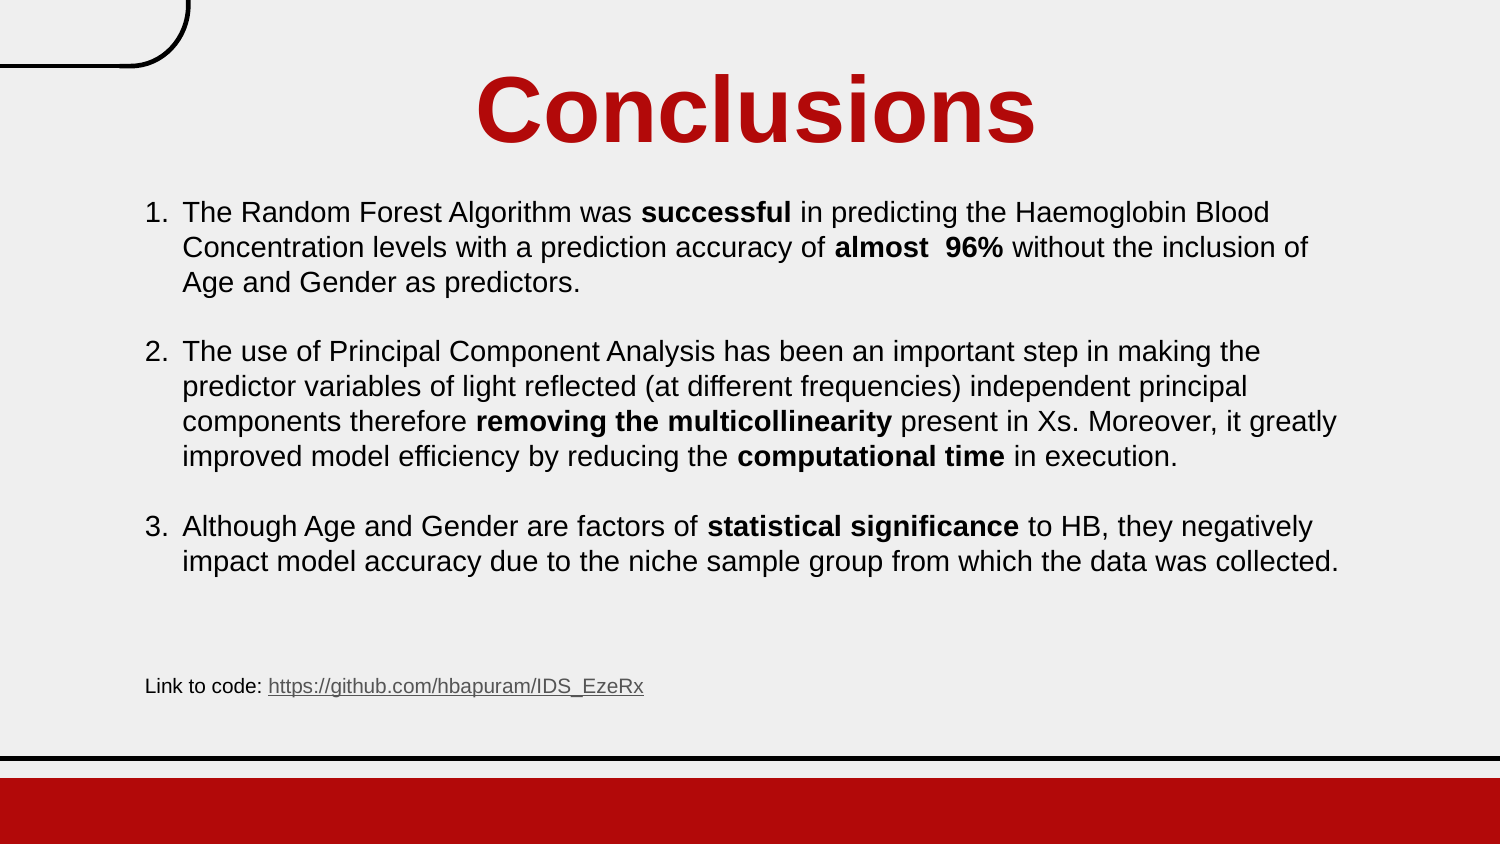

# Conclusions
The Random Forest Algorithm was successful in predicting the Haemoglobin Blood Concentration levels with a prediction accuracy of almost  96% without the inclusion of Age and Gender as predictors.

The use of Principal Component Analysis has been an important step in making the predictor variables of light reflected (at different frequencies) independent principal components therefore removing the multicollinearity present in Xs. Moreover, it greatly improved model efficiency by reducing the computational time in execution.

Although Age and Gender are factors of statistical significance to HB, they negatively impact model accuracy due to the niche sample group from which the data was collected.

Link to code: https://github.com/hbapuram/IDS_EzeRx